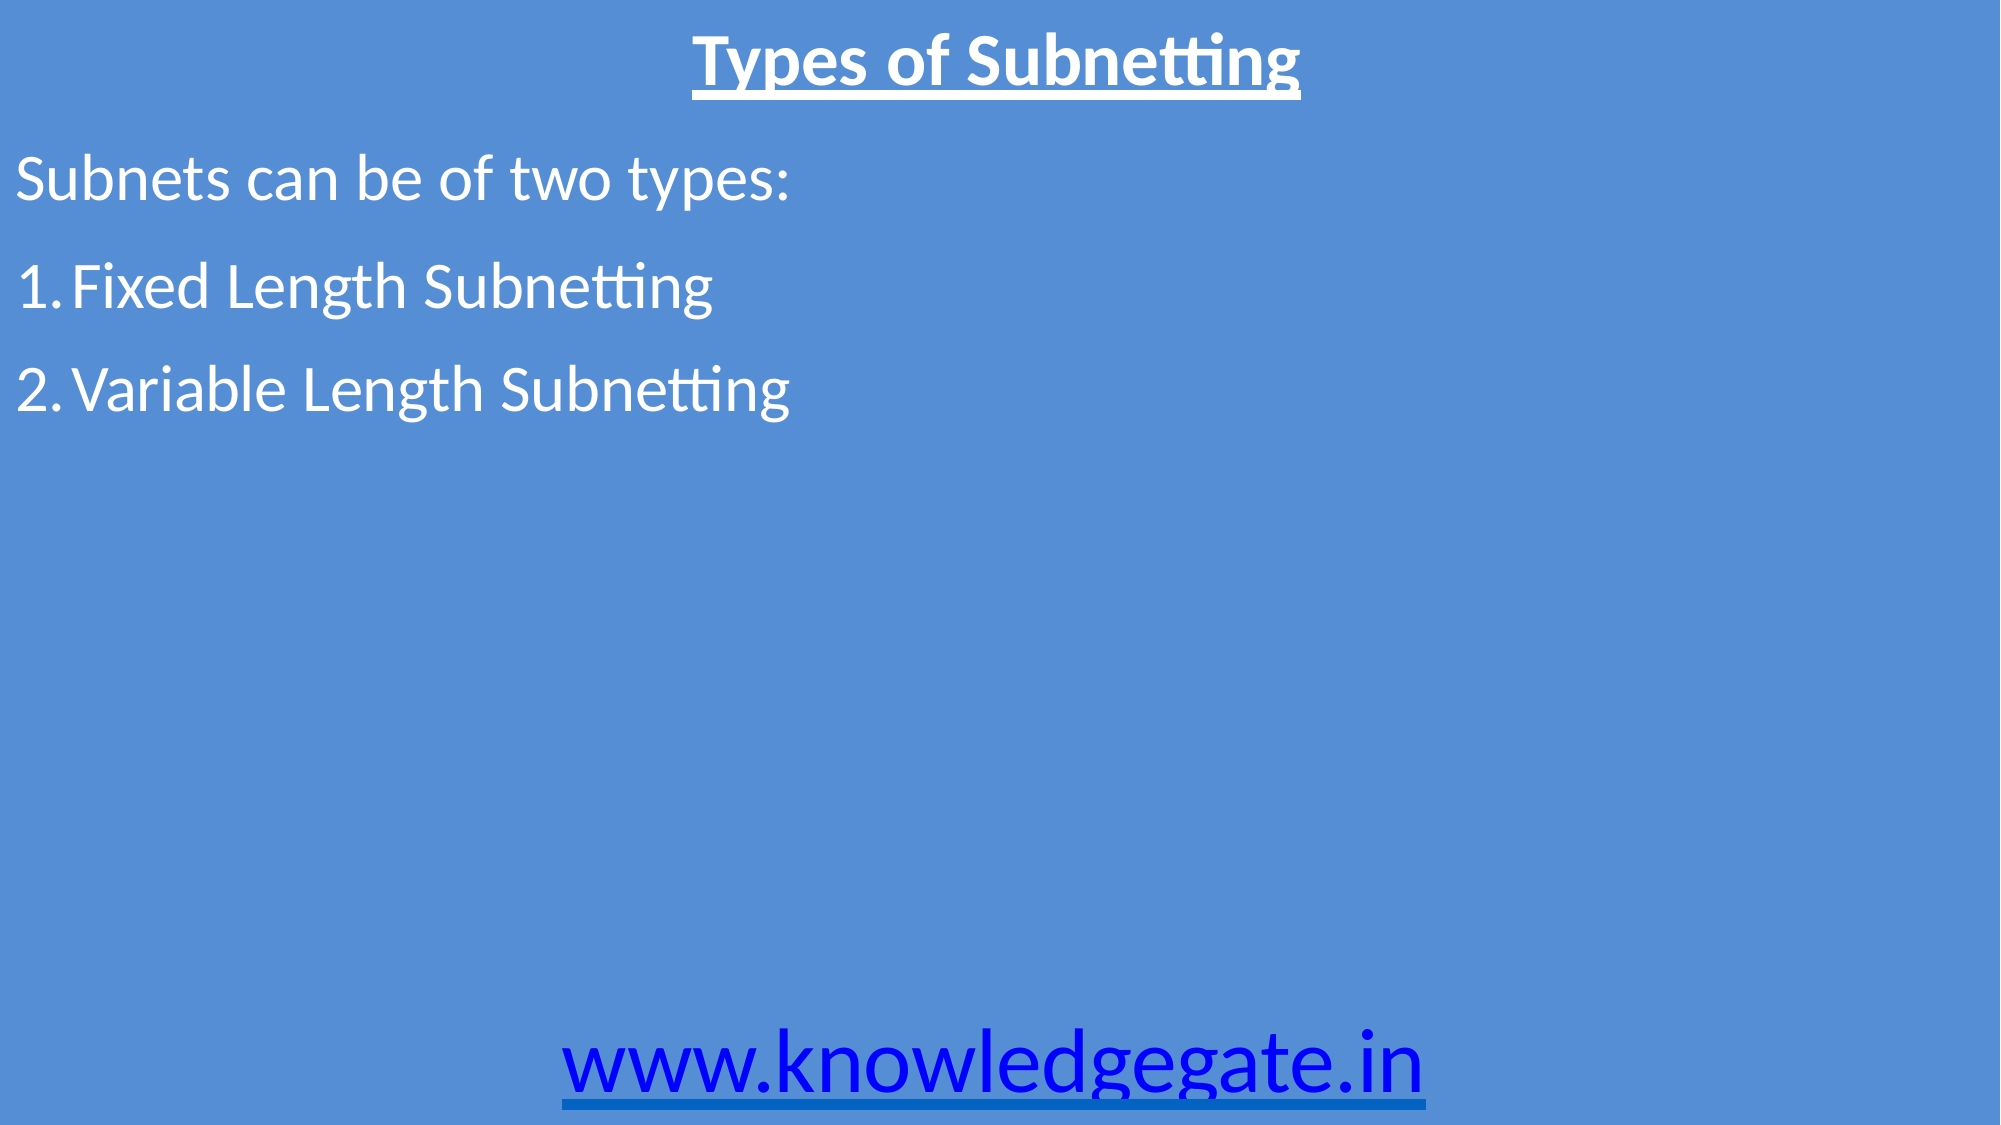

# Types of Subnetting
Subnets can be of two types:
Fixed Length Subnetting
Variable Length Subnetting
www.knowledgegate.in